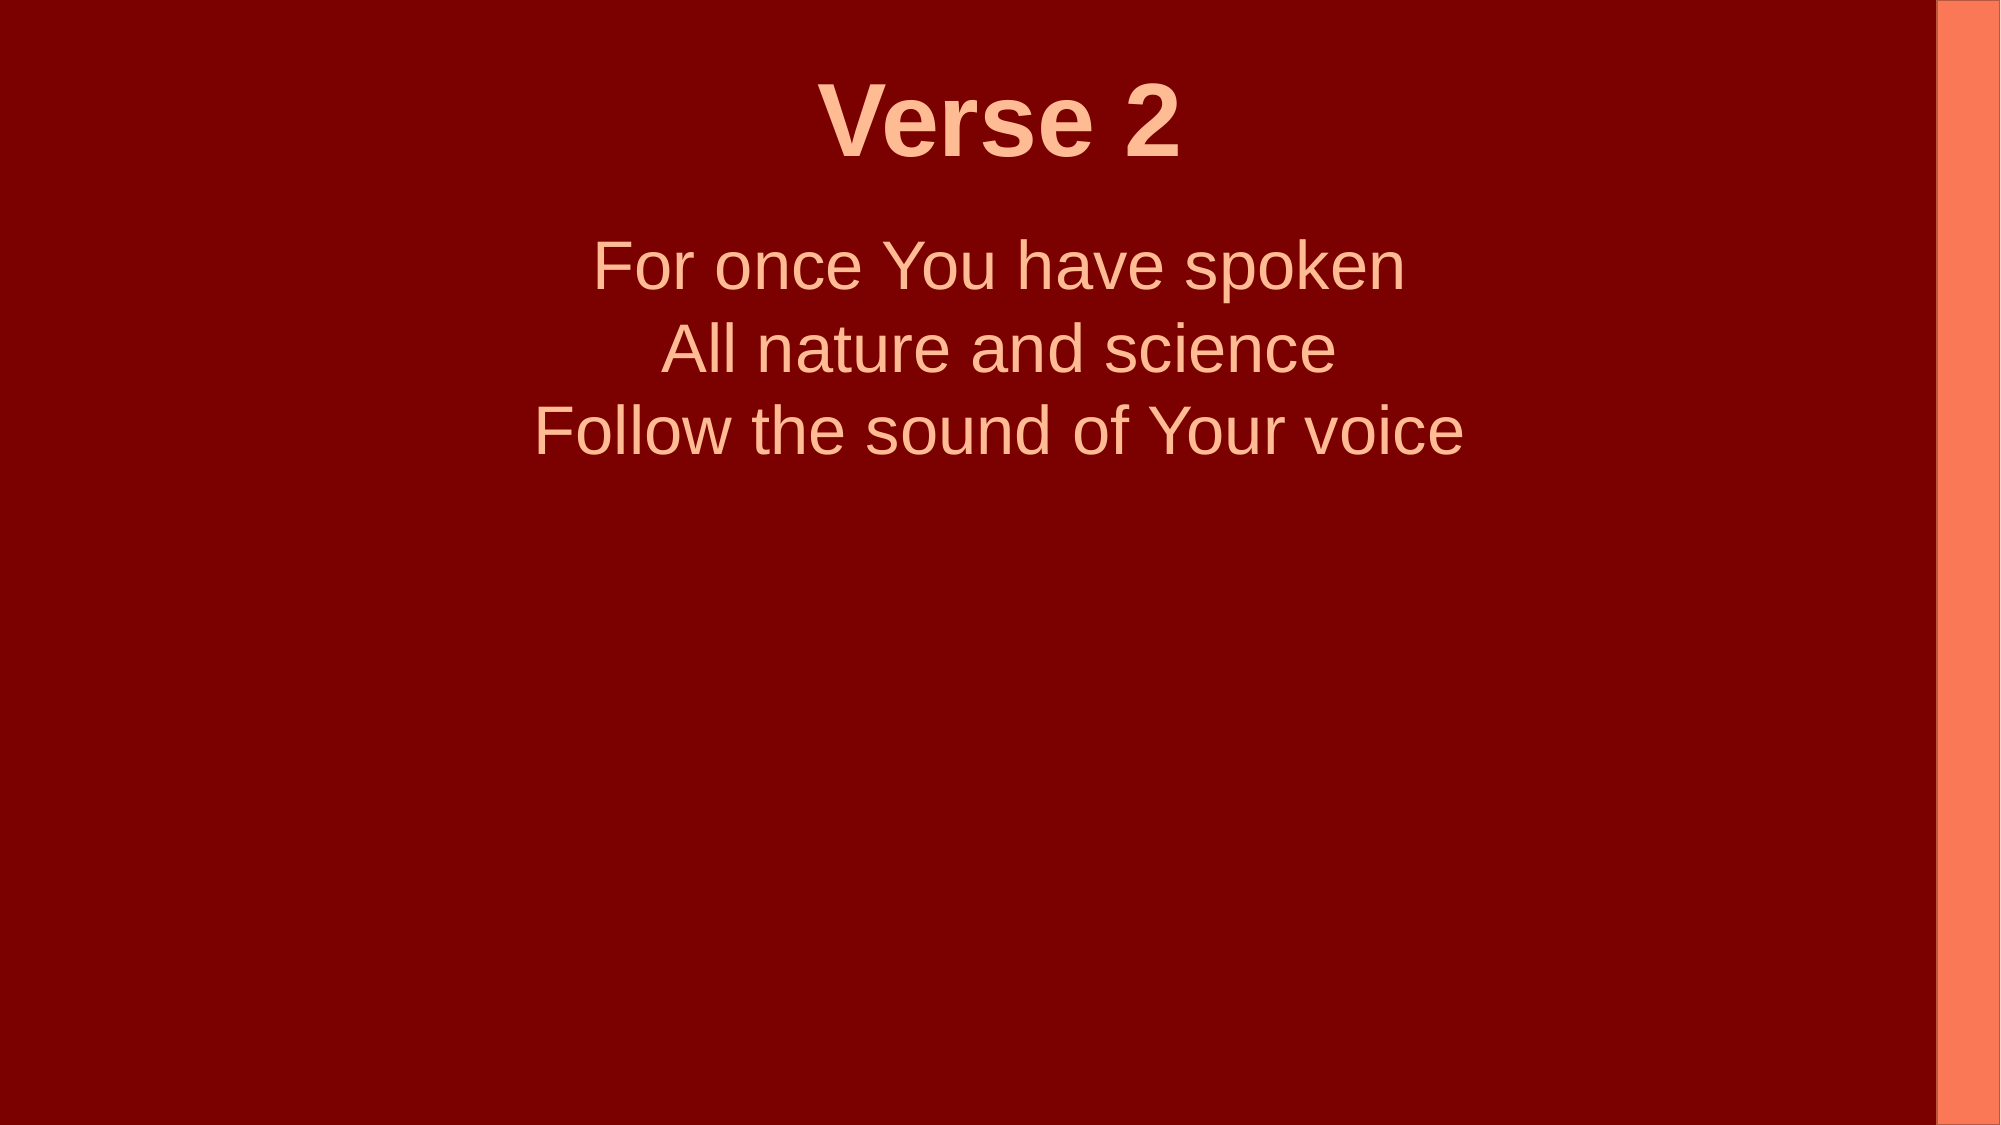

Verse 2
For once You have spoken
All nature and science
Follow the sound of Your voice